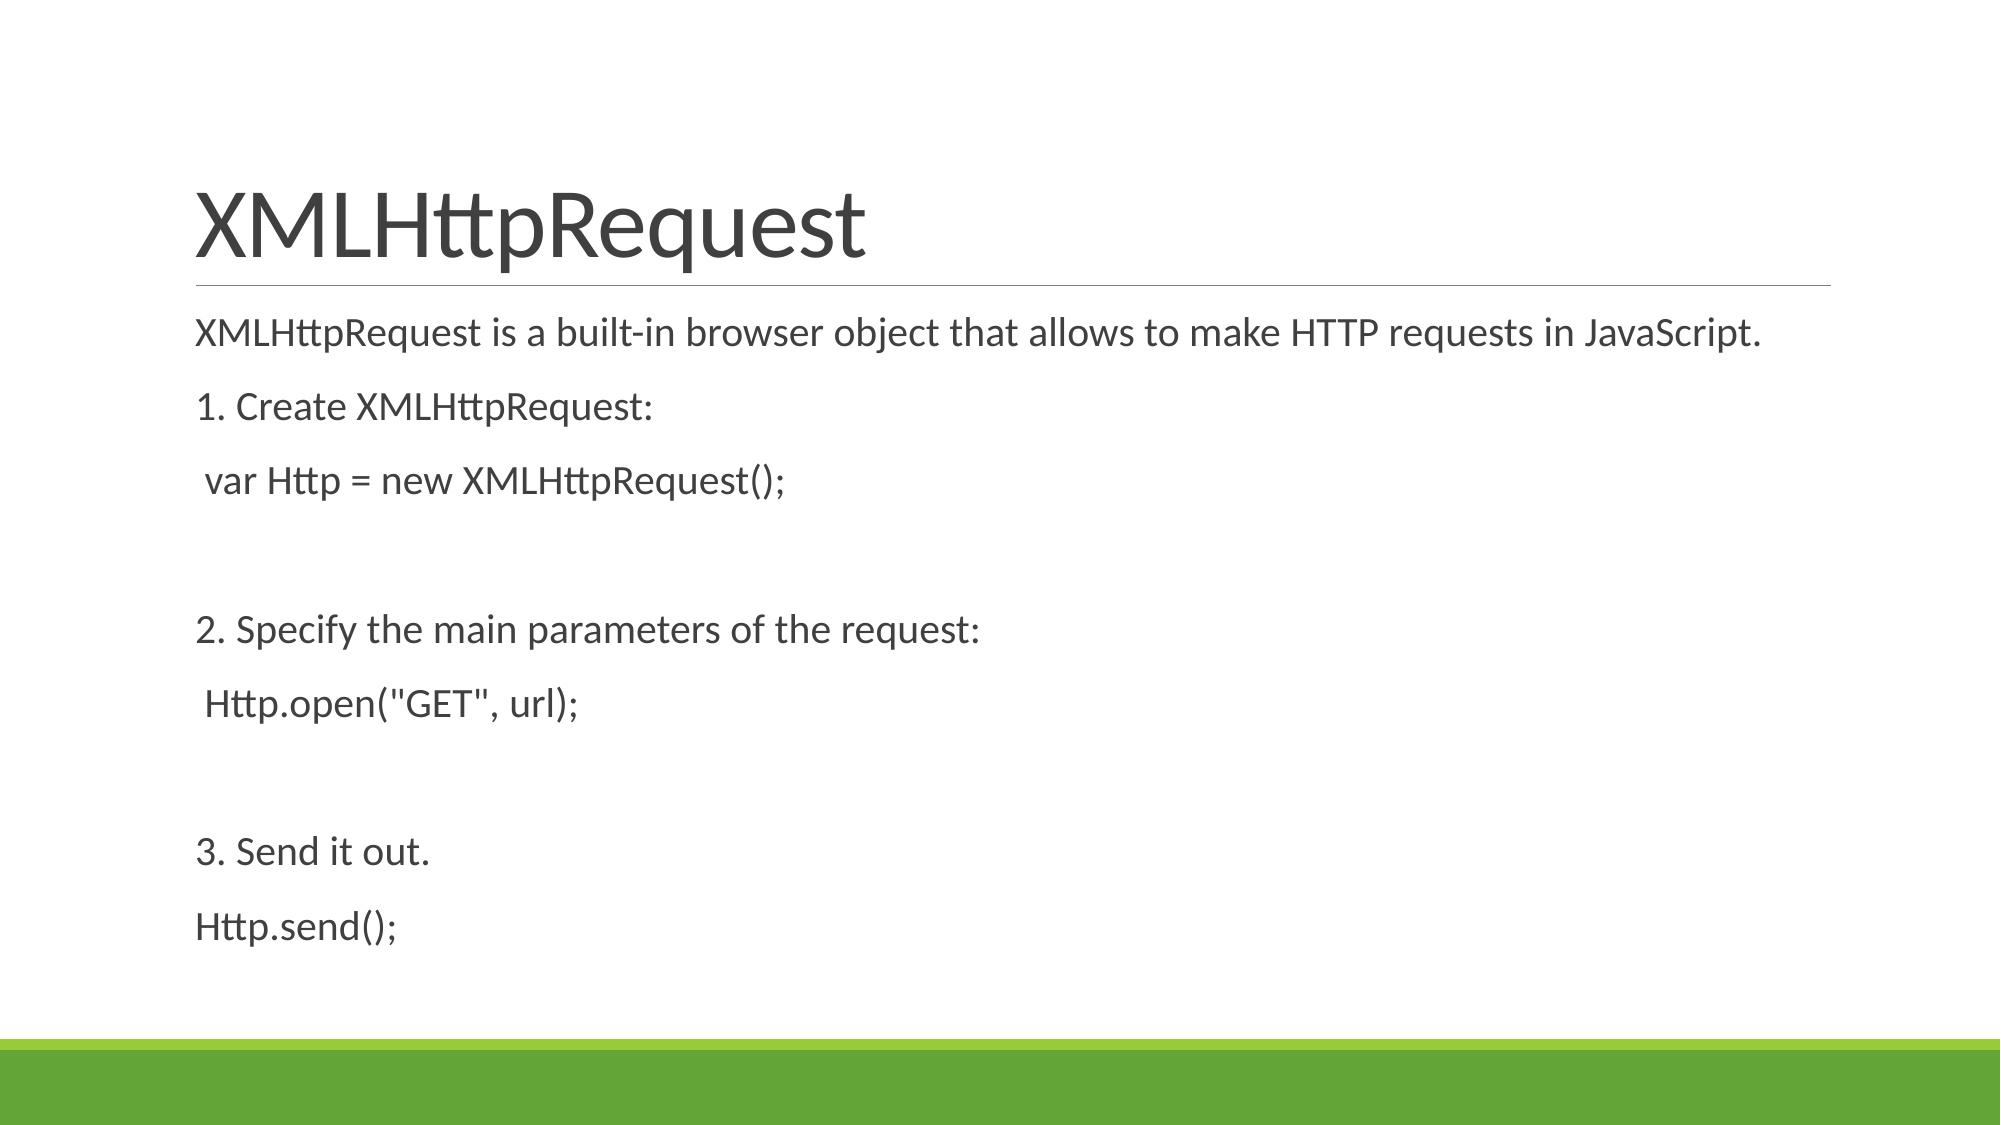

# XMLHttpRequest
XMLHttpRequest is a built-in browser object that allows to make HTTP requests in JavaScript.
1. Create XMLHttpRequest:
 var Http = new XMLHttpRequest();

2. Specify the main parameters of the request:
 Http.open("GET", url);

3. Send it out.
Http.send();